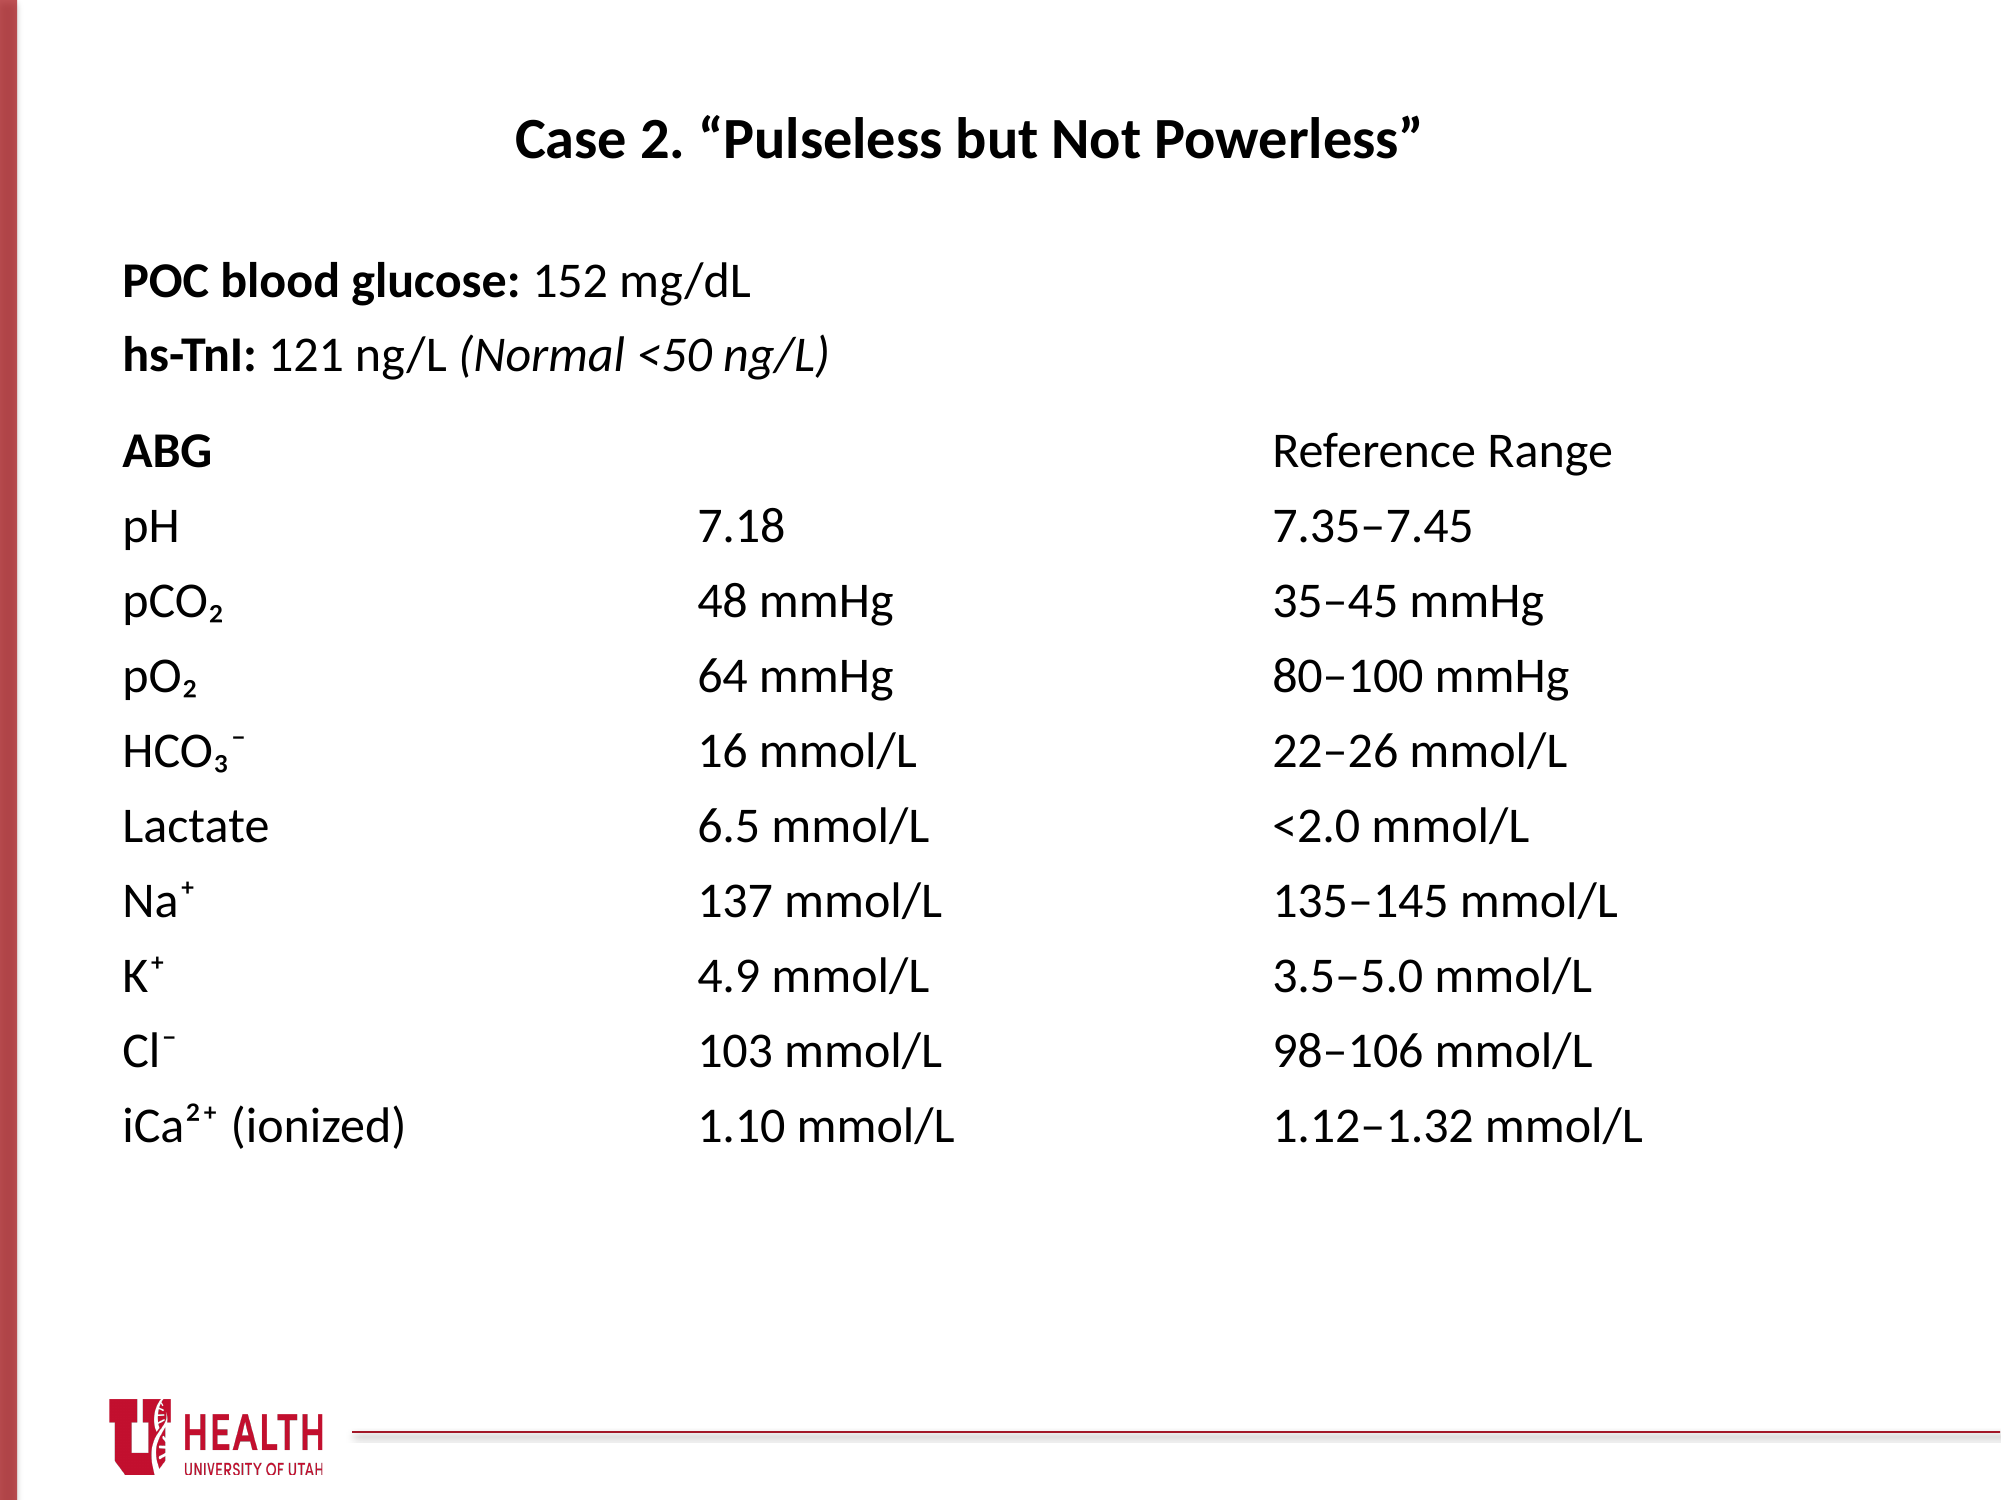

Case 2. “Pulseless but Not Powerless”
POC blood glucose: 152 mg/dL
hs-TnI: 121 ng/L (Normal <50 ng/L)
| ABG |  | Reference Range |
| --- | --- | --- |
| pH | 7.18 | 7.35–7.45 |
| pCO₂ | 48 mmHg | 35–45 mmHg |
| pO₂ | 64 mmHg | 80–100 mmHg |
| HCO₃⁻ | 16 mmol/L | 22–26 mmol/L |
| Lactate | 6.5 mmol/L | <2.0 mmol/L |
| Na⁺ | 137 mmol/L | 135–145 mmol/L |
| K⁺ | 4.9 mmol/L | 3.5–5.0 mmol/L |
| Cl⁻ | 103 mmol/L | 98–106 mmol/L |
| iCa²⁺ (ionized) | 1.10 mmol/L | 1.12–1.32 mmol/L |